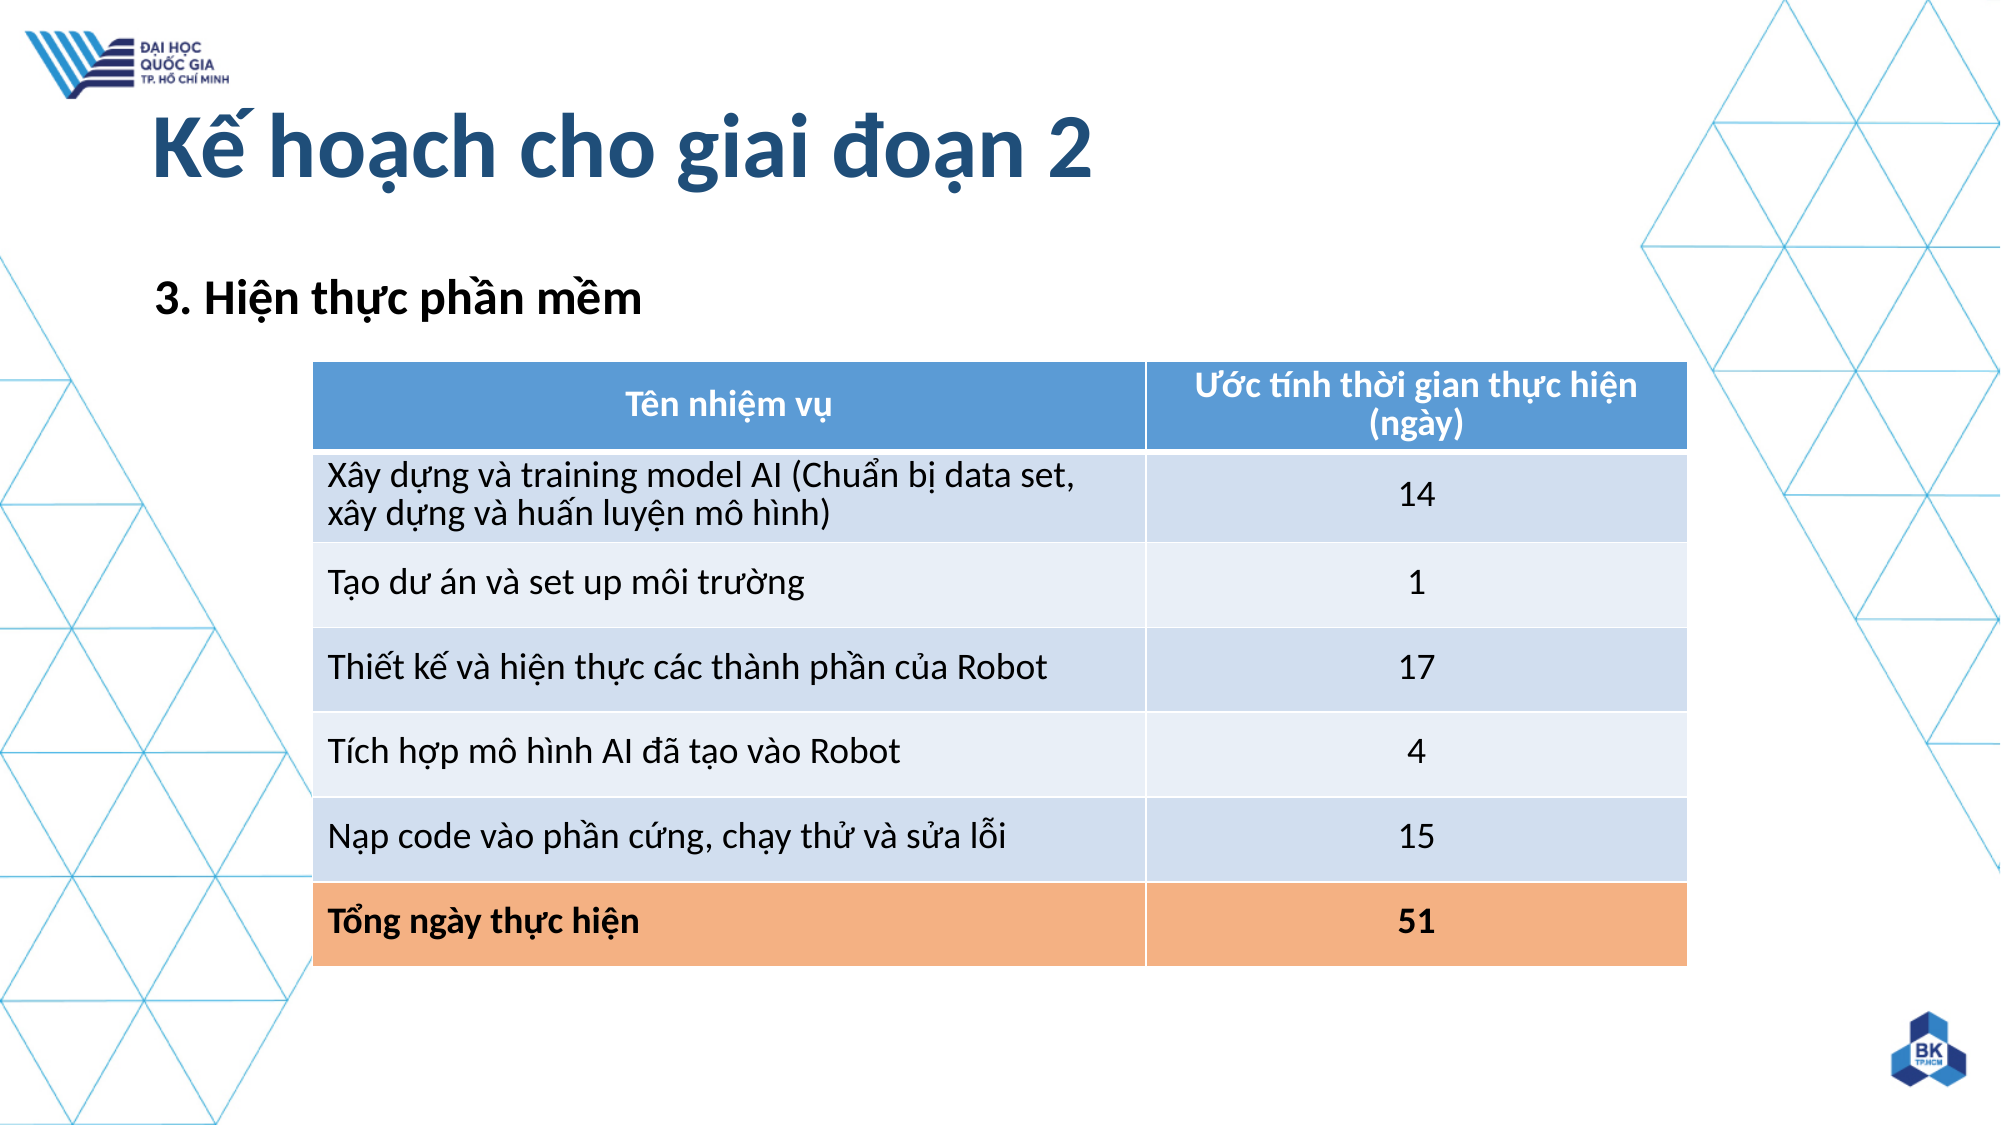

# Kế hoạch cho giai đoạn 2
3. Hiện thực phần mềm
| Tên nhiệm vụ | Ước tính thời gian thực hiện (ngày) |
| --- | --- |
| Xây dựng và training model AI (Chuẩn bị data set, xây dựng và huấn luyện mô hình) | 14 |
| Tạo dư án và set up môi trường | 1 |
| Thiết kế và hiện thực các thành phần của Robot | 17 |
| Tích hợp mô hình AI đã tạo vào Robot | 4 |
| Nạp code vào phần cứng, chạy thử và sửa lỗi | 15 |
| Tổng ngày thực hiện | 51 |